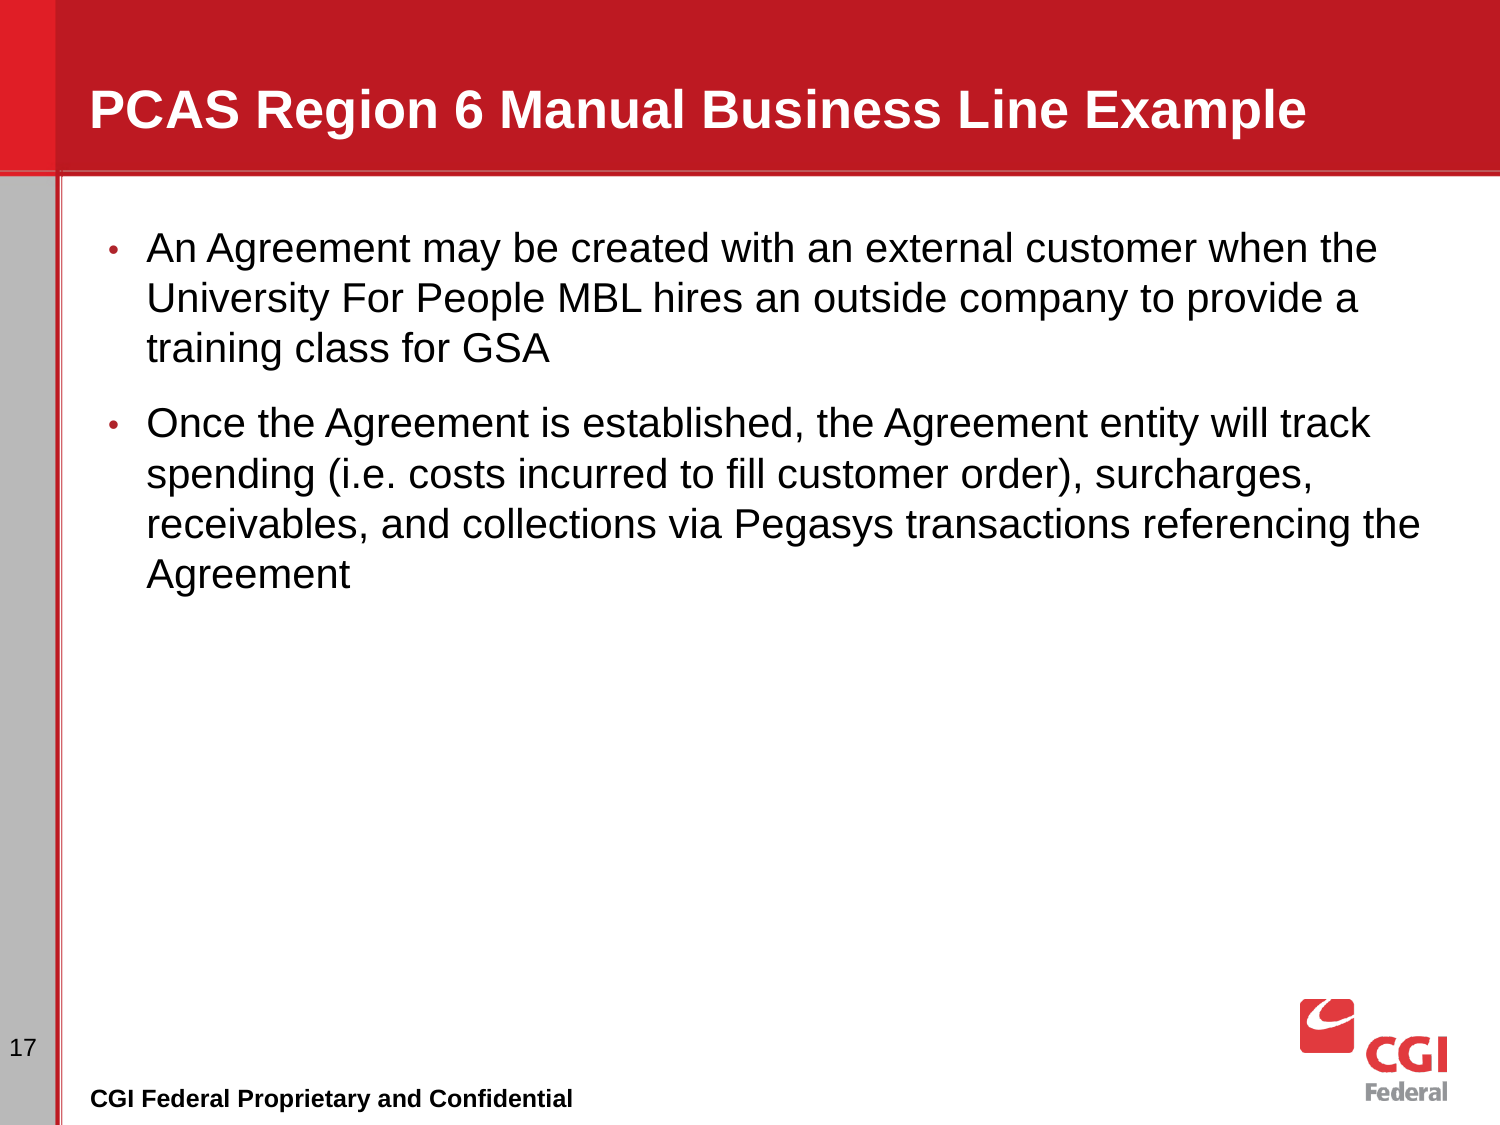

# PCAS Region 6 Manual Business Line Example
An Agreement may be created with an external customer when the University For People MBL hires an outside company to provide a training class for GSA
Once the Agreement is established, the Agreement entity will track spending (i.e. costs incurred to fill customer order), surcharges, receivables, and collections via Pegasys transactions referencing the Agreement

17
CGI Federal Proprietary and Confidential